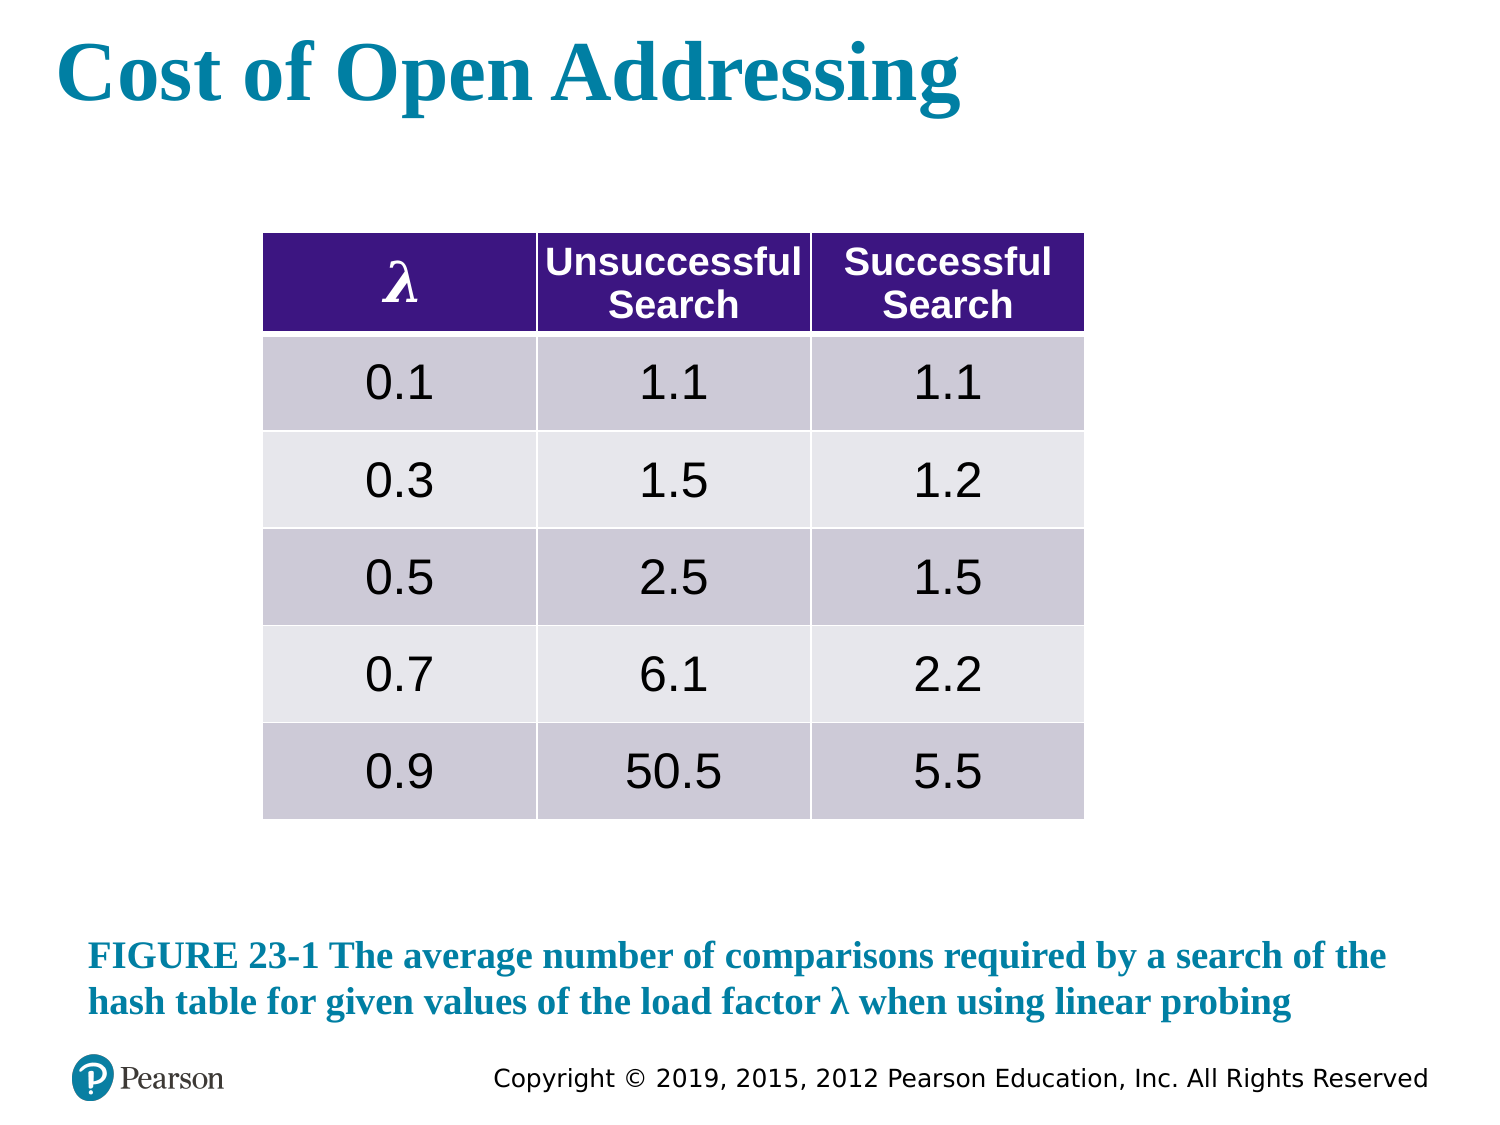

# Cost of Open Addressing
| 𝝀 | Unsuccessful Search | Successful Search |
| --- | --- | --- |
| 0.1 | 1.1 | 1.1 |
| 0.3 | 1.5 | 1.2 |
| 0.5 | 2.5 | 1.5 |
| 0.7 | 6.1 | 2.2 |
| 0.9 | 50.5 | 5.5 |
FIGURE 23-1 The average number of comparisons required by a search of the hash table for given values of the load factor λ when using linear probing